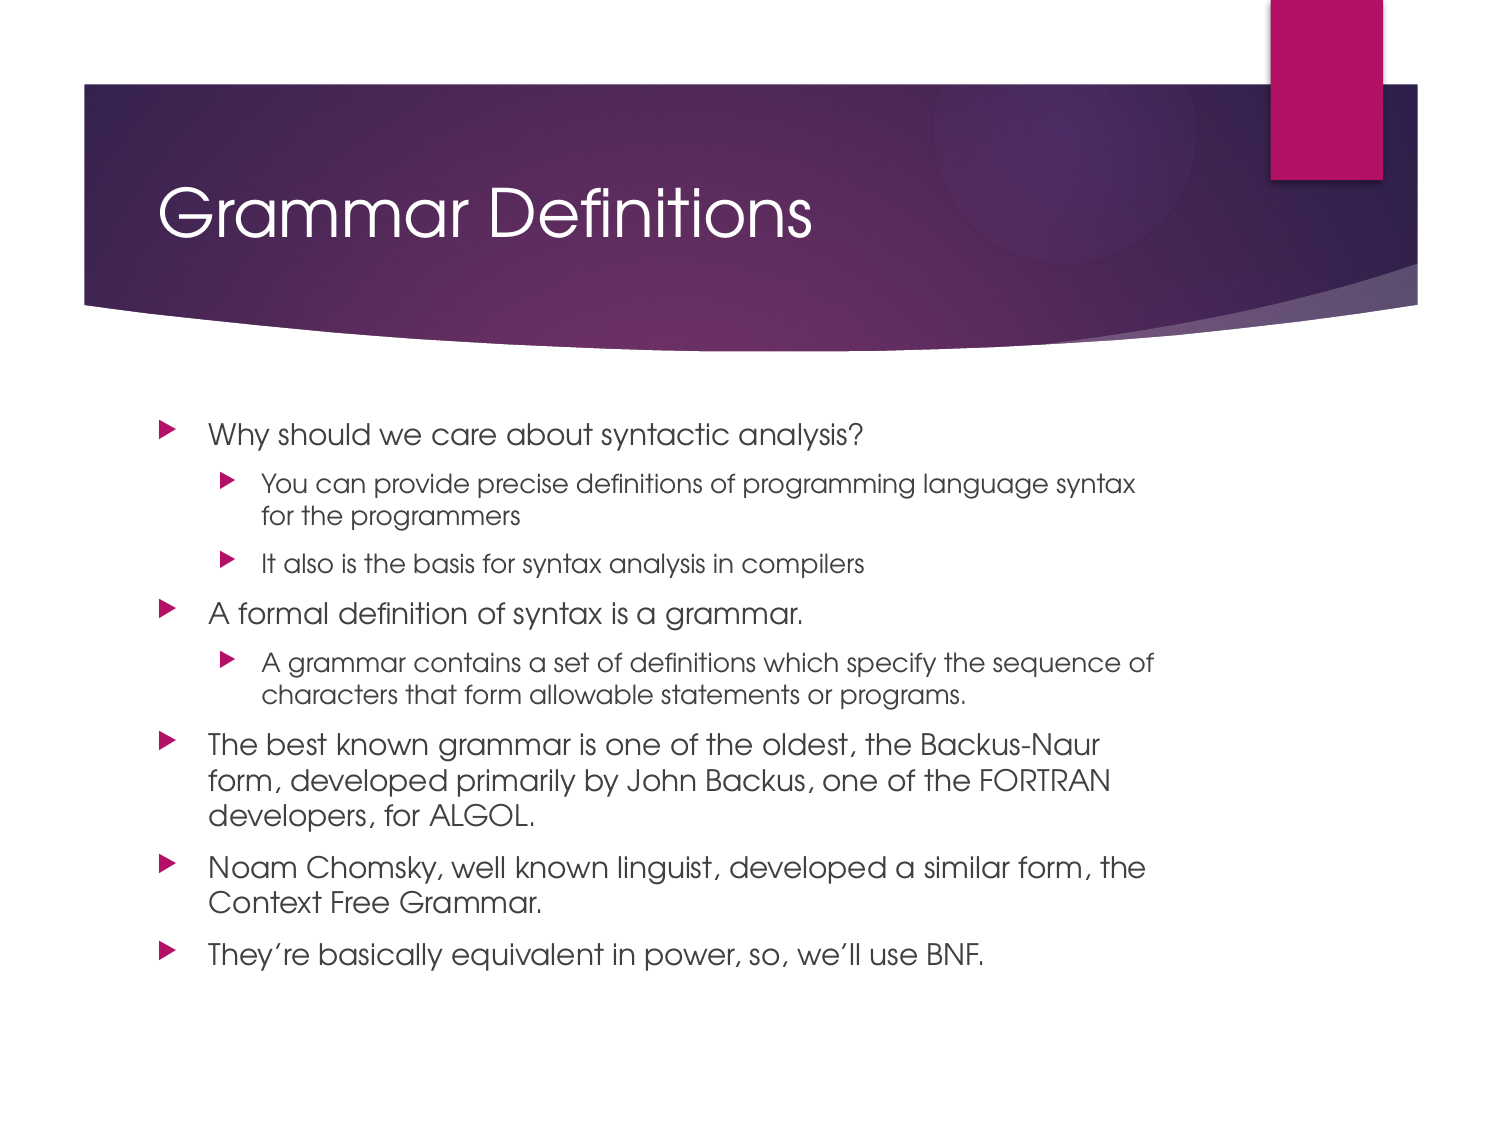

# Grammar Definitions
Why should we care about syntactic analysis?
You can provide precise definitions of programming language syntax for the programmers
It also is the basis for syntax analysis in compilers
A formal definition of syntax is a grammar.
A grammar contains a set of definitions which specify the sequence of characters that form allowable statements or programs.
The best known grammar is one of the oldest, the Backus-Naur form, developed primarily by John Backus, one of the FORTRAN developers, for ALGOL.
Noam Chomsky, well known linguist, developed a similar form, the Context Free Grammar.
They’re basically equivalent in power, so, we’ll use BNF.